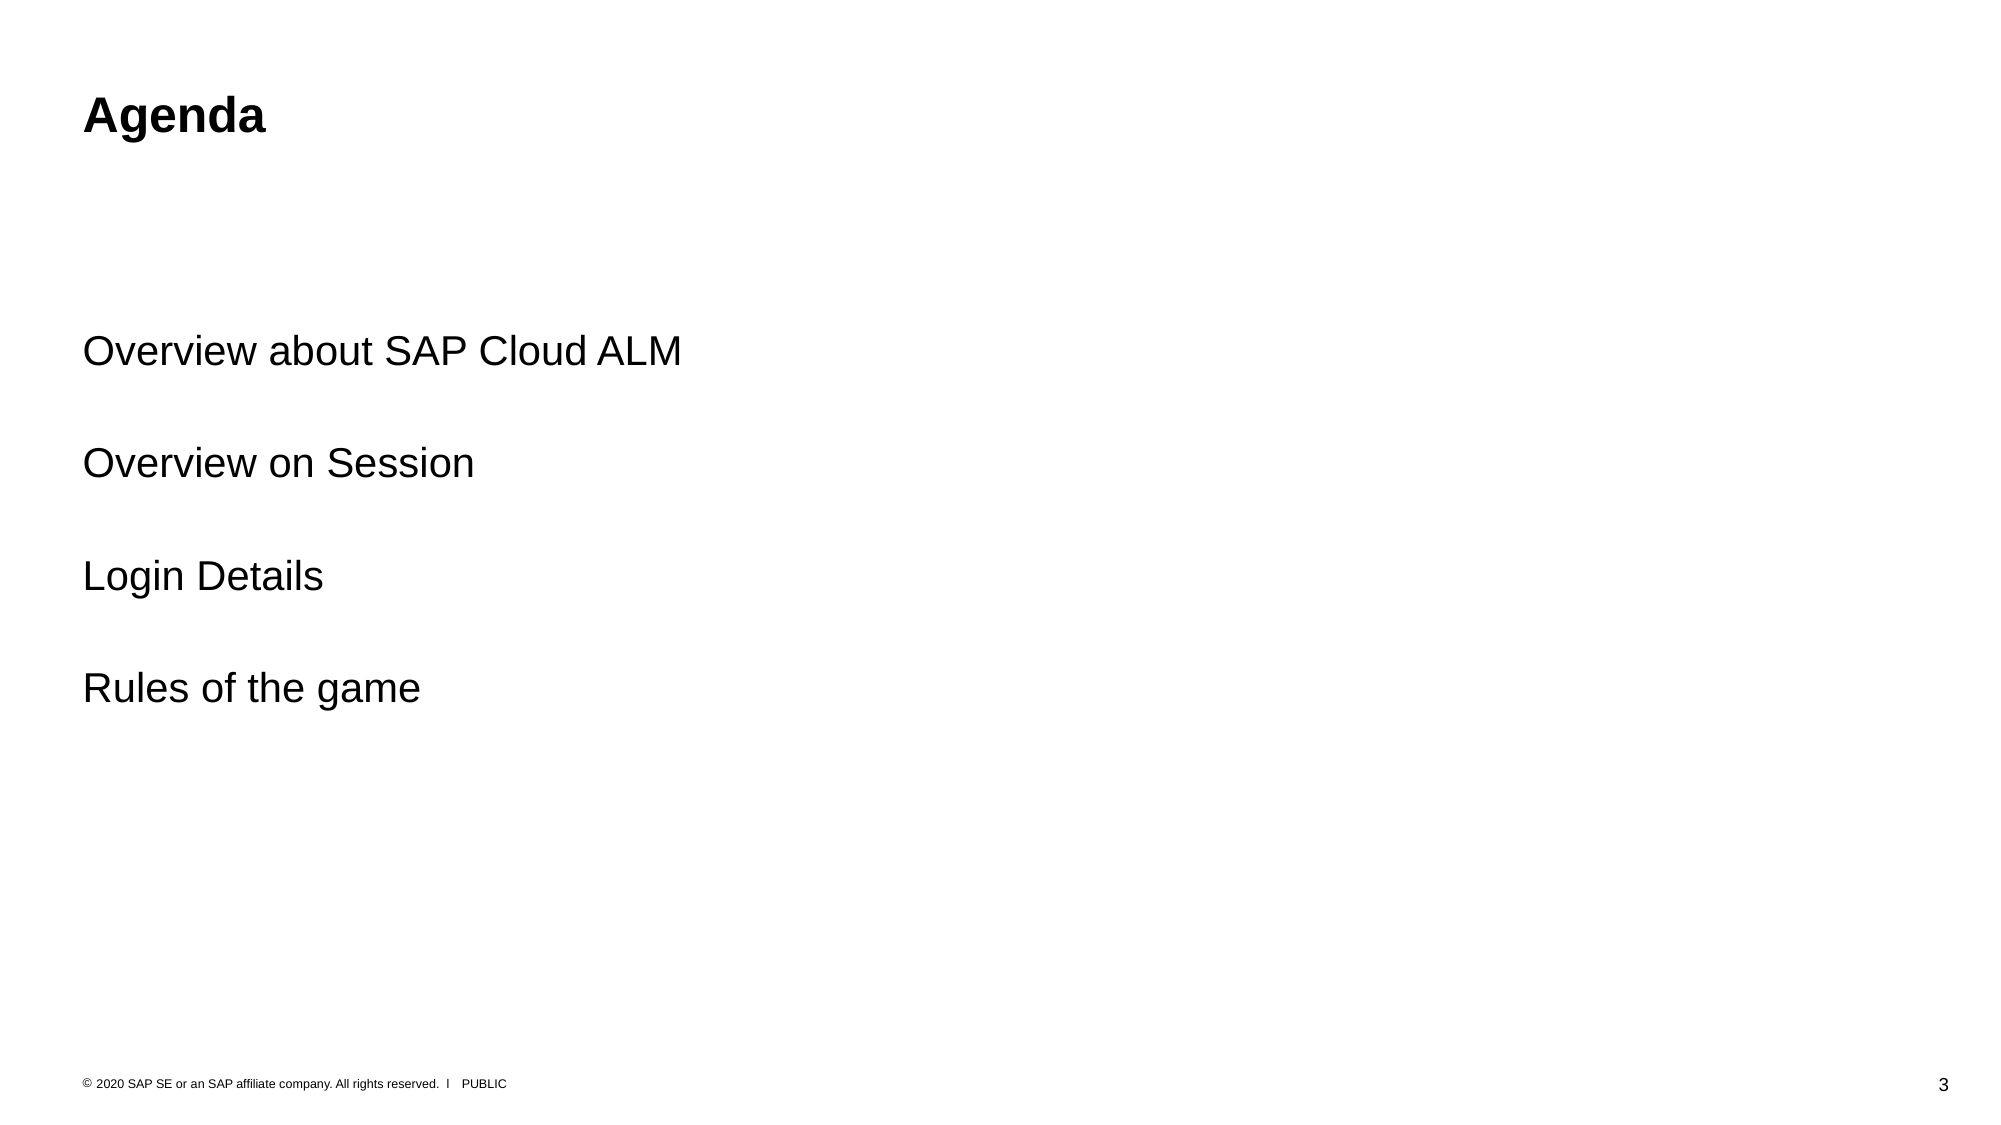

# Agenda

Overview about SAP Cloud ALM
Overview on Session
Login Details
Rules of the game